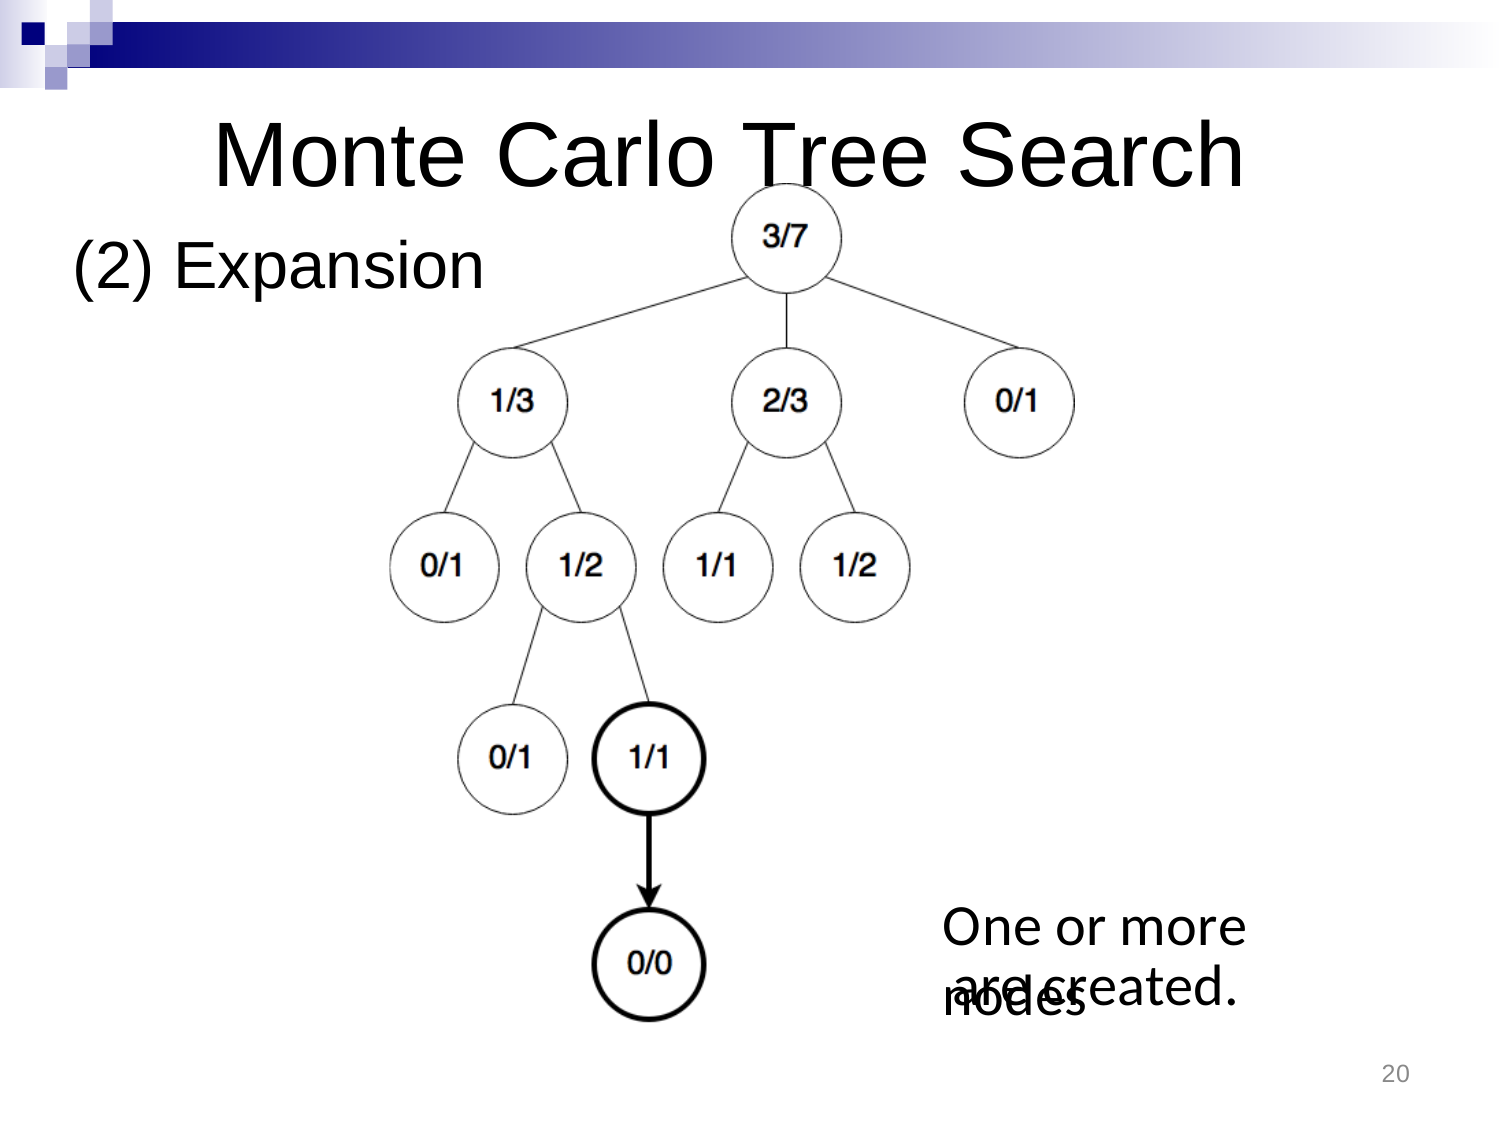

# Monte Carlo Tree Search

(2) Expansion
One or more nodes
are created.
20